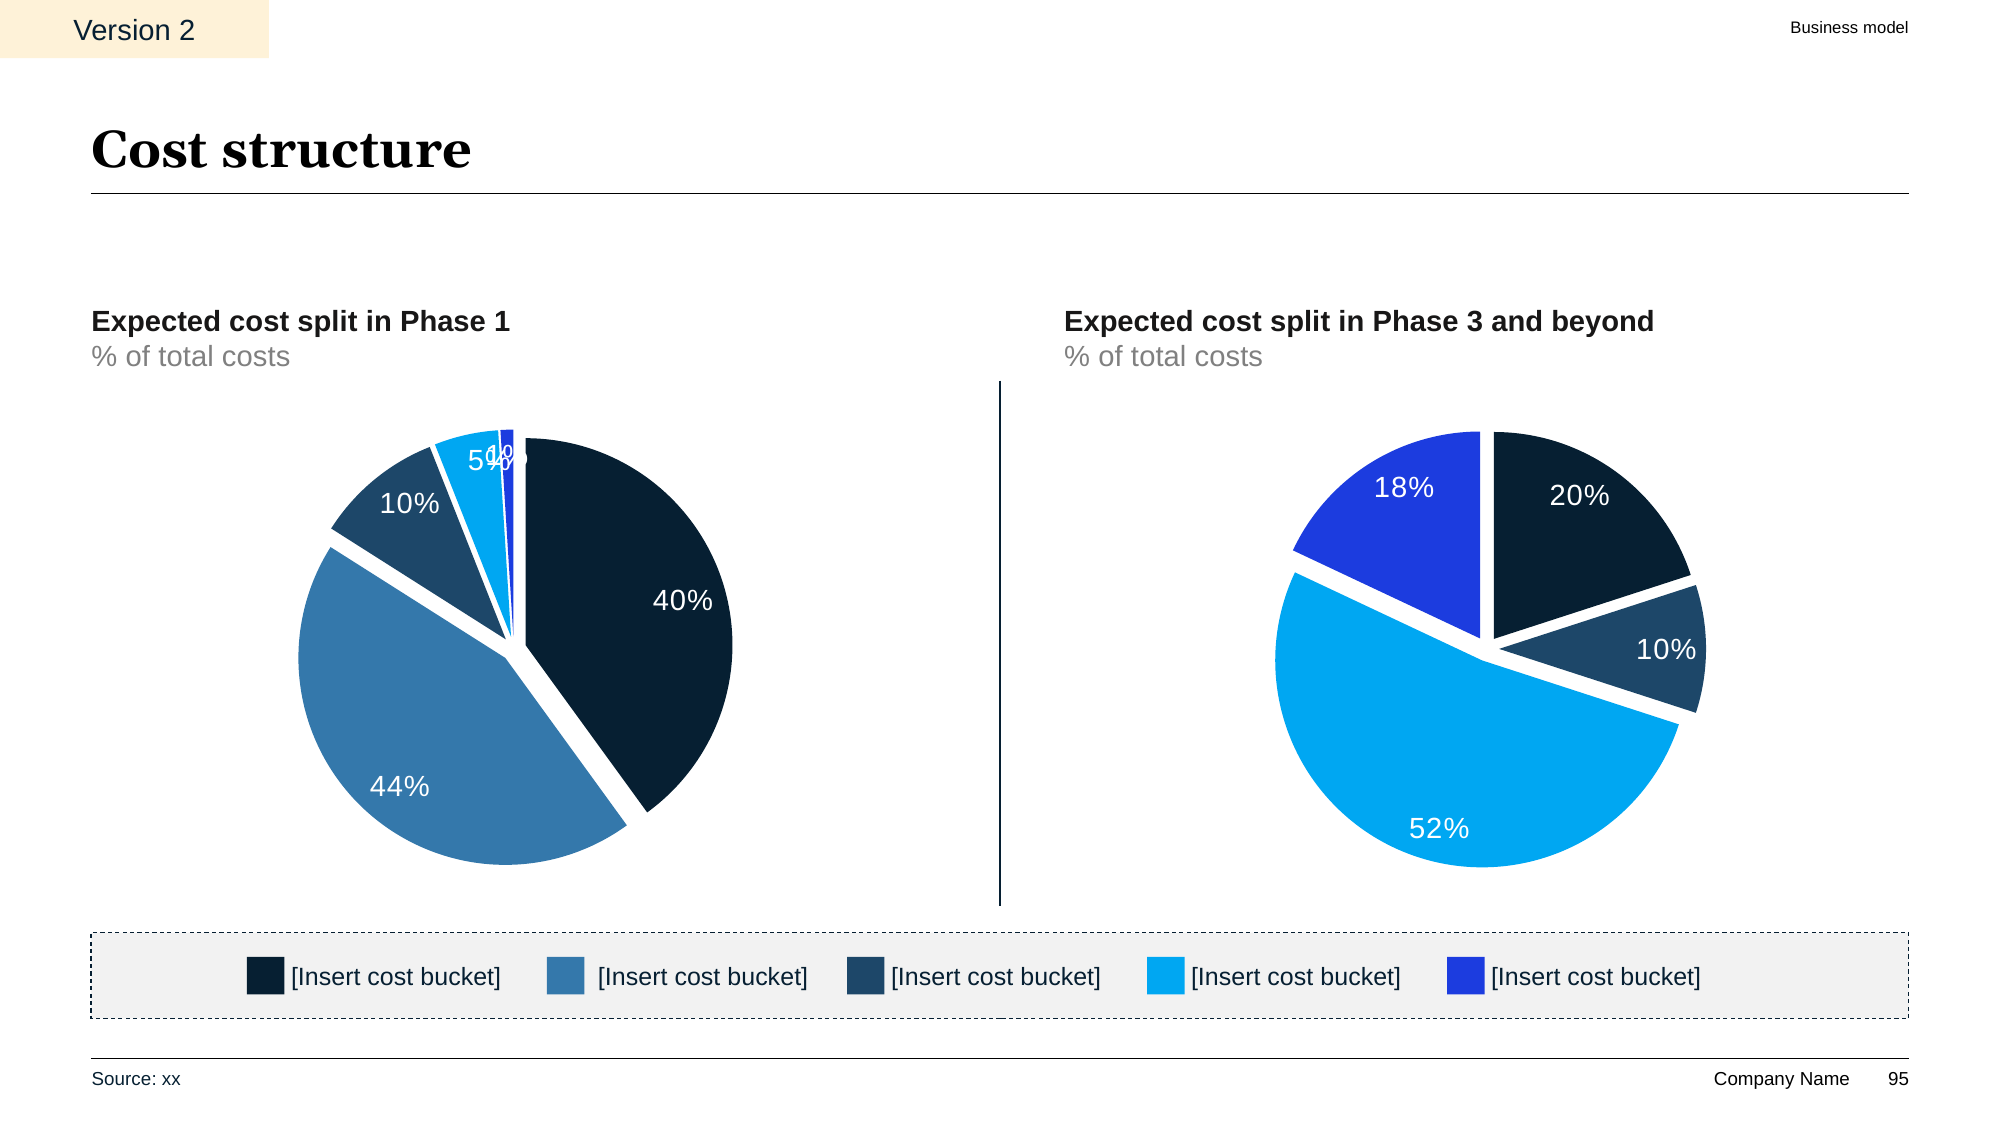

Version 2
Business model
# Cost structure

Expected cost split in Phase 1
% of total costs
Expected cost split in Phase 3 and beyond
% of total costs

### Chart

| Category | Split of costs |
|---|---|
| Salaries  | 0.4 |
| Technical build | 0.44 |
| Other operating costs (legal, licenses etc.) | 0.1 |
| Marketing | 0.05 |
| Referrals and partnerships | 0.01 |

### Chart

| Category | Split of costs |
|---|---|
| Salaries  | 0.2 |
| Technical build | 0.0 |
| Other operating costs (legal, licenses etc.) | 0.1 |
| Marketing | 0.52 |
| Referrals and partnerships | 0.18 |
[Insert cost bucket]	 [Insert cost bucket] 	[Insert cost bucket] 	[Insert cost bucket] 	[Insert cost bucket]

Source: xx